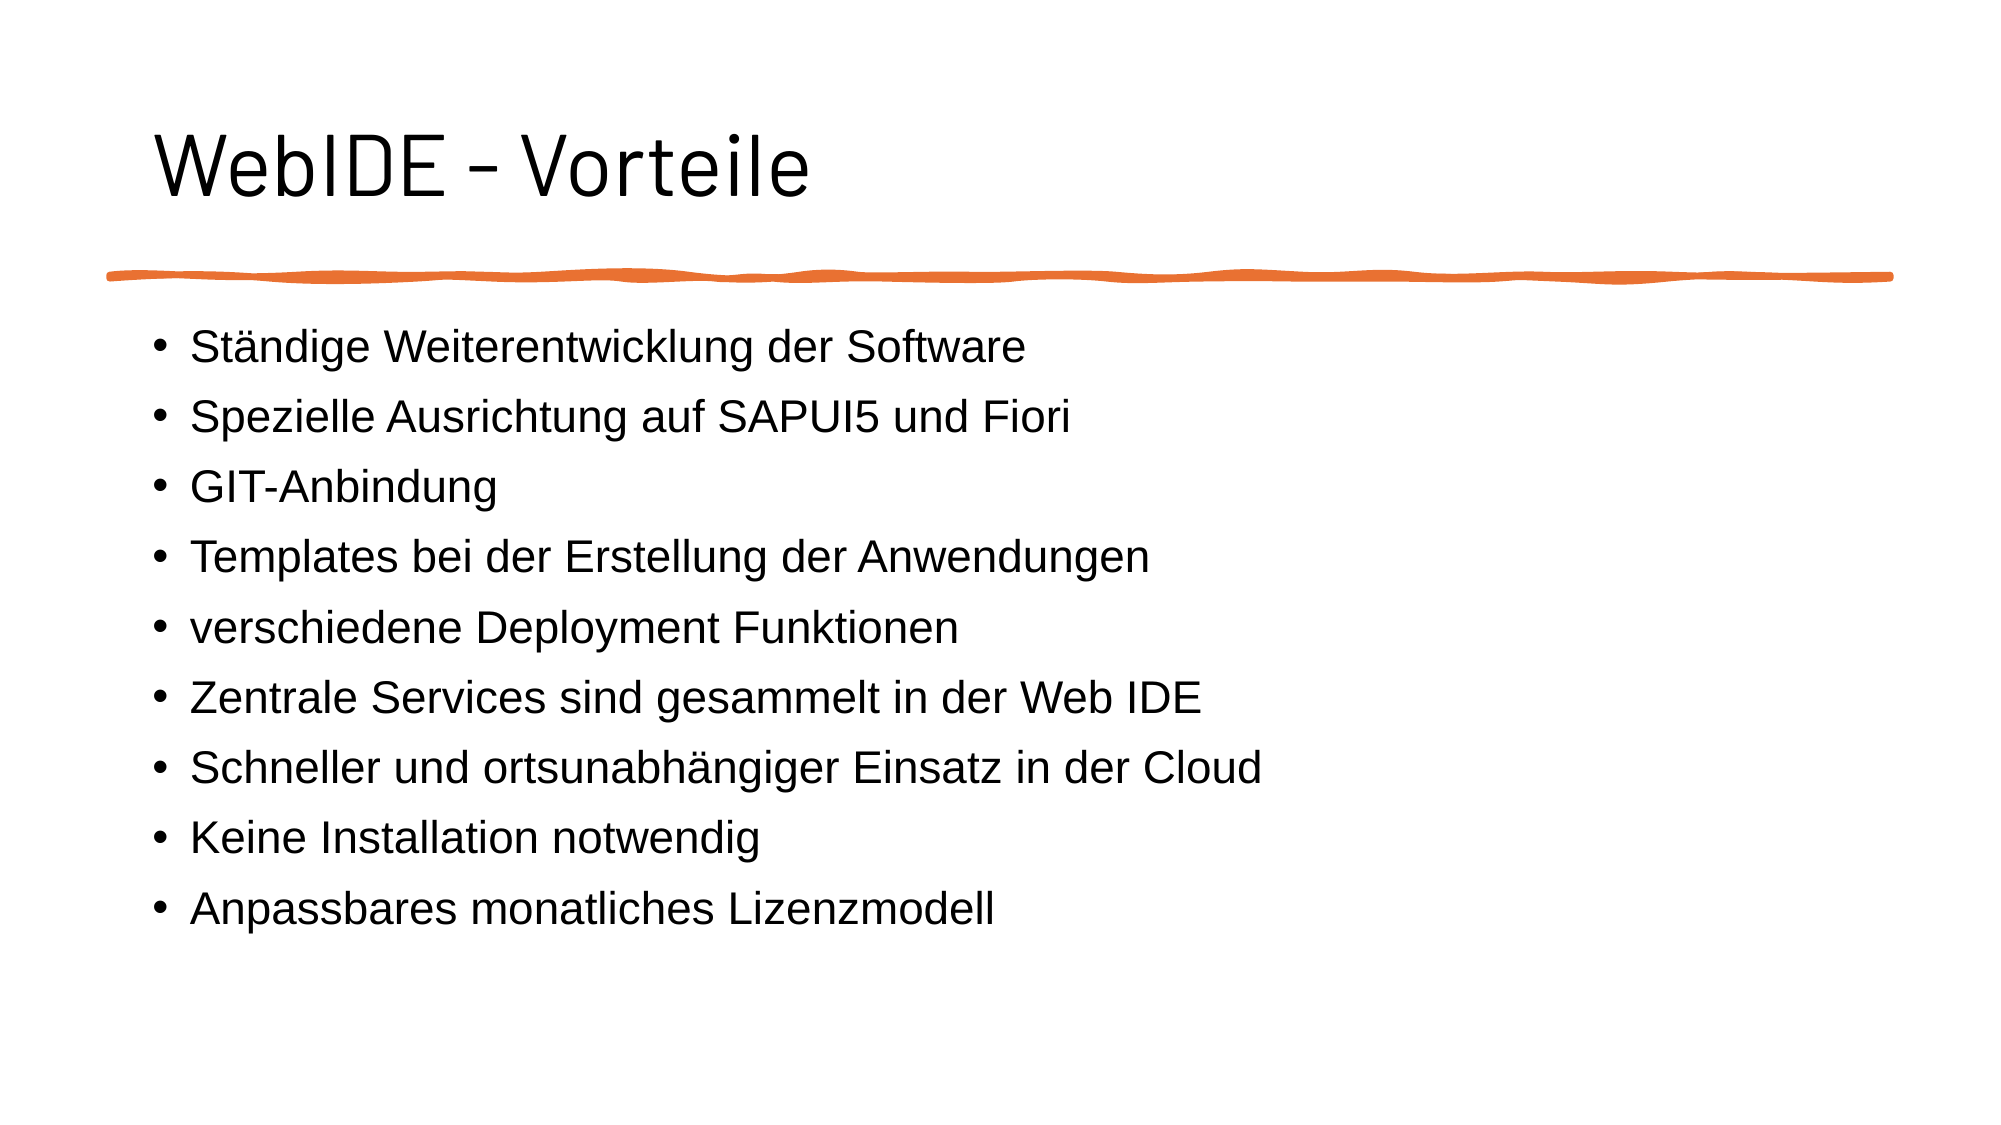

# WebIDE - Vorteile

Ständige Weiterentwicklung der Software
Spezielle Ausrichtung auf SAPUI5 und Fiori
GIT-Anbindung
Templates bei der Erstellung der Anwendungen
verschiedene Deployment Funktionen
Zentrale Services sind gesammelt in der Web IDE
Schneller und ortsunabhängiger Einsatz in der Cloud
Keine Installation notwendig
Anpassbares monatliches Lizenzmodell